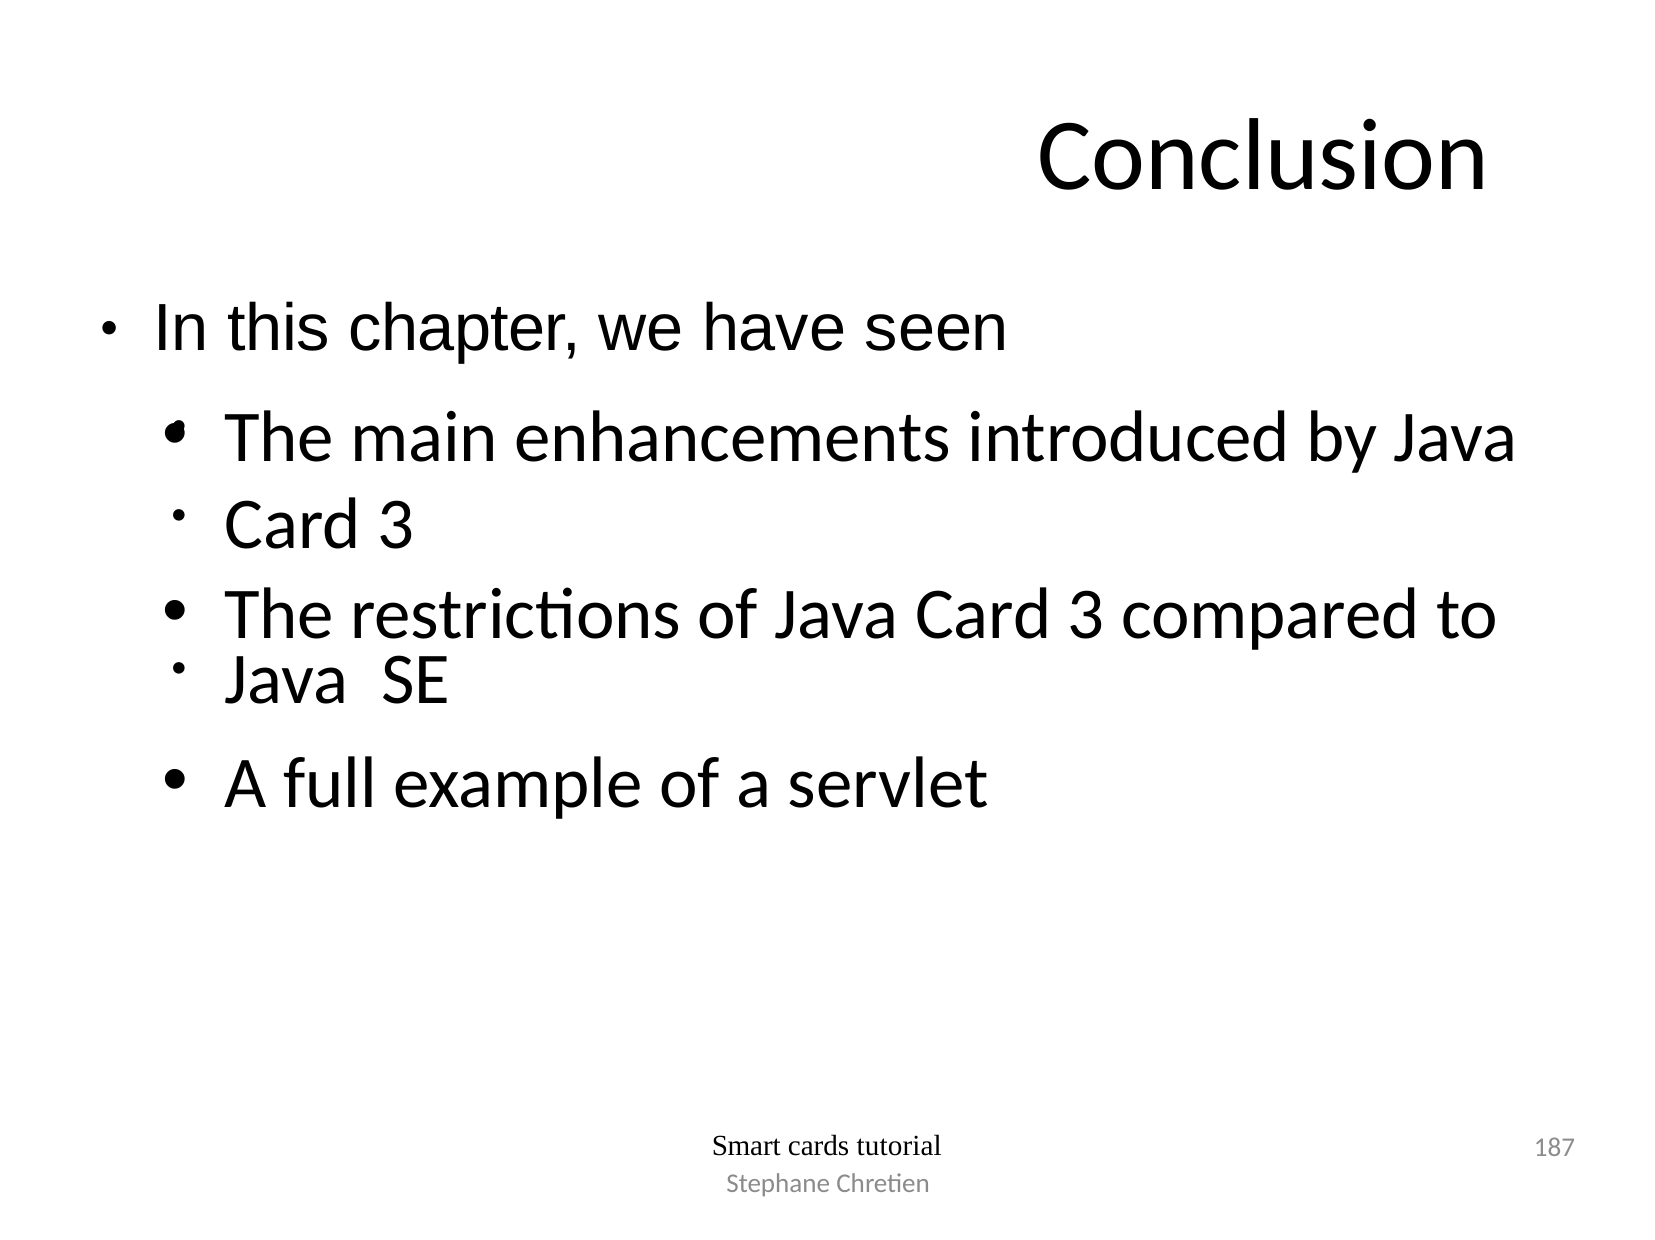

# Conclusion
In this chapter, we have seen
The main enhancements introduced by Java Card 3
The restrictions of Java Card 3 compared to Java  SE
A full example of a servlet
●
●
●
●
187
Smart cards tutorial
Stephane Chretien